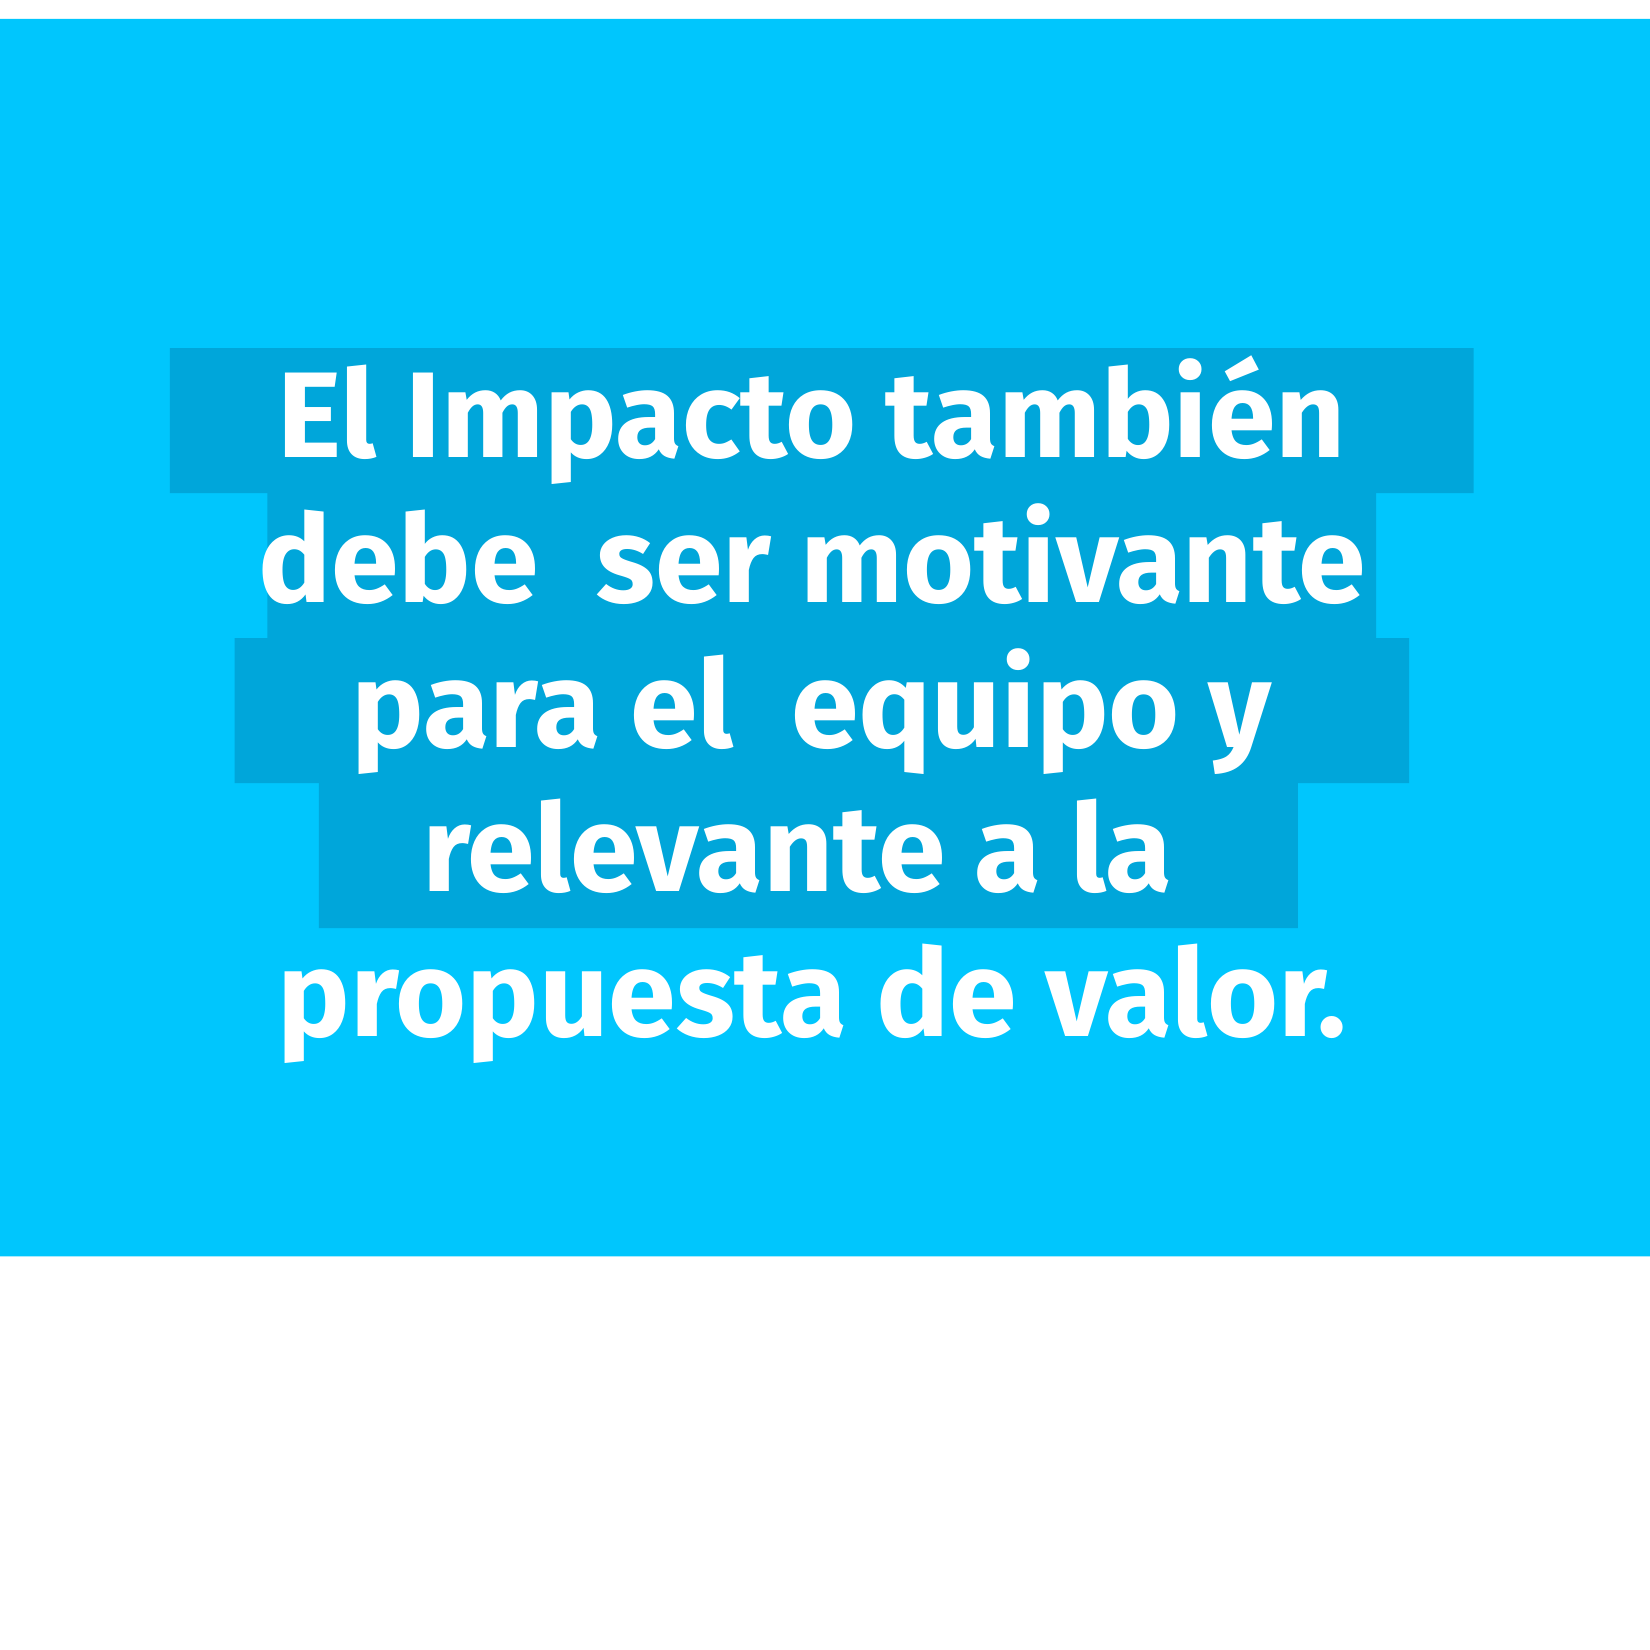

El Impacto también debe  ser motivante para el  equipo y relevante a la  propuesta de valor.